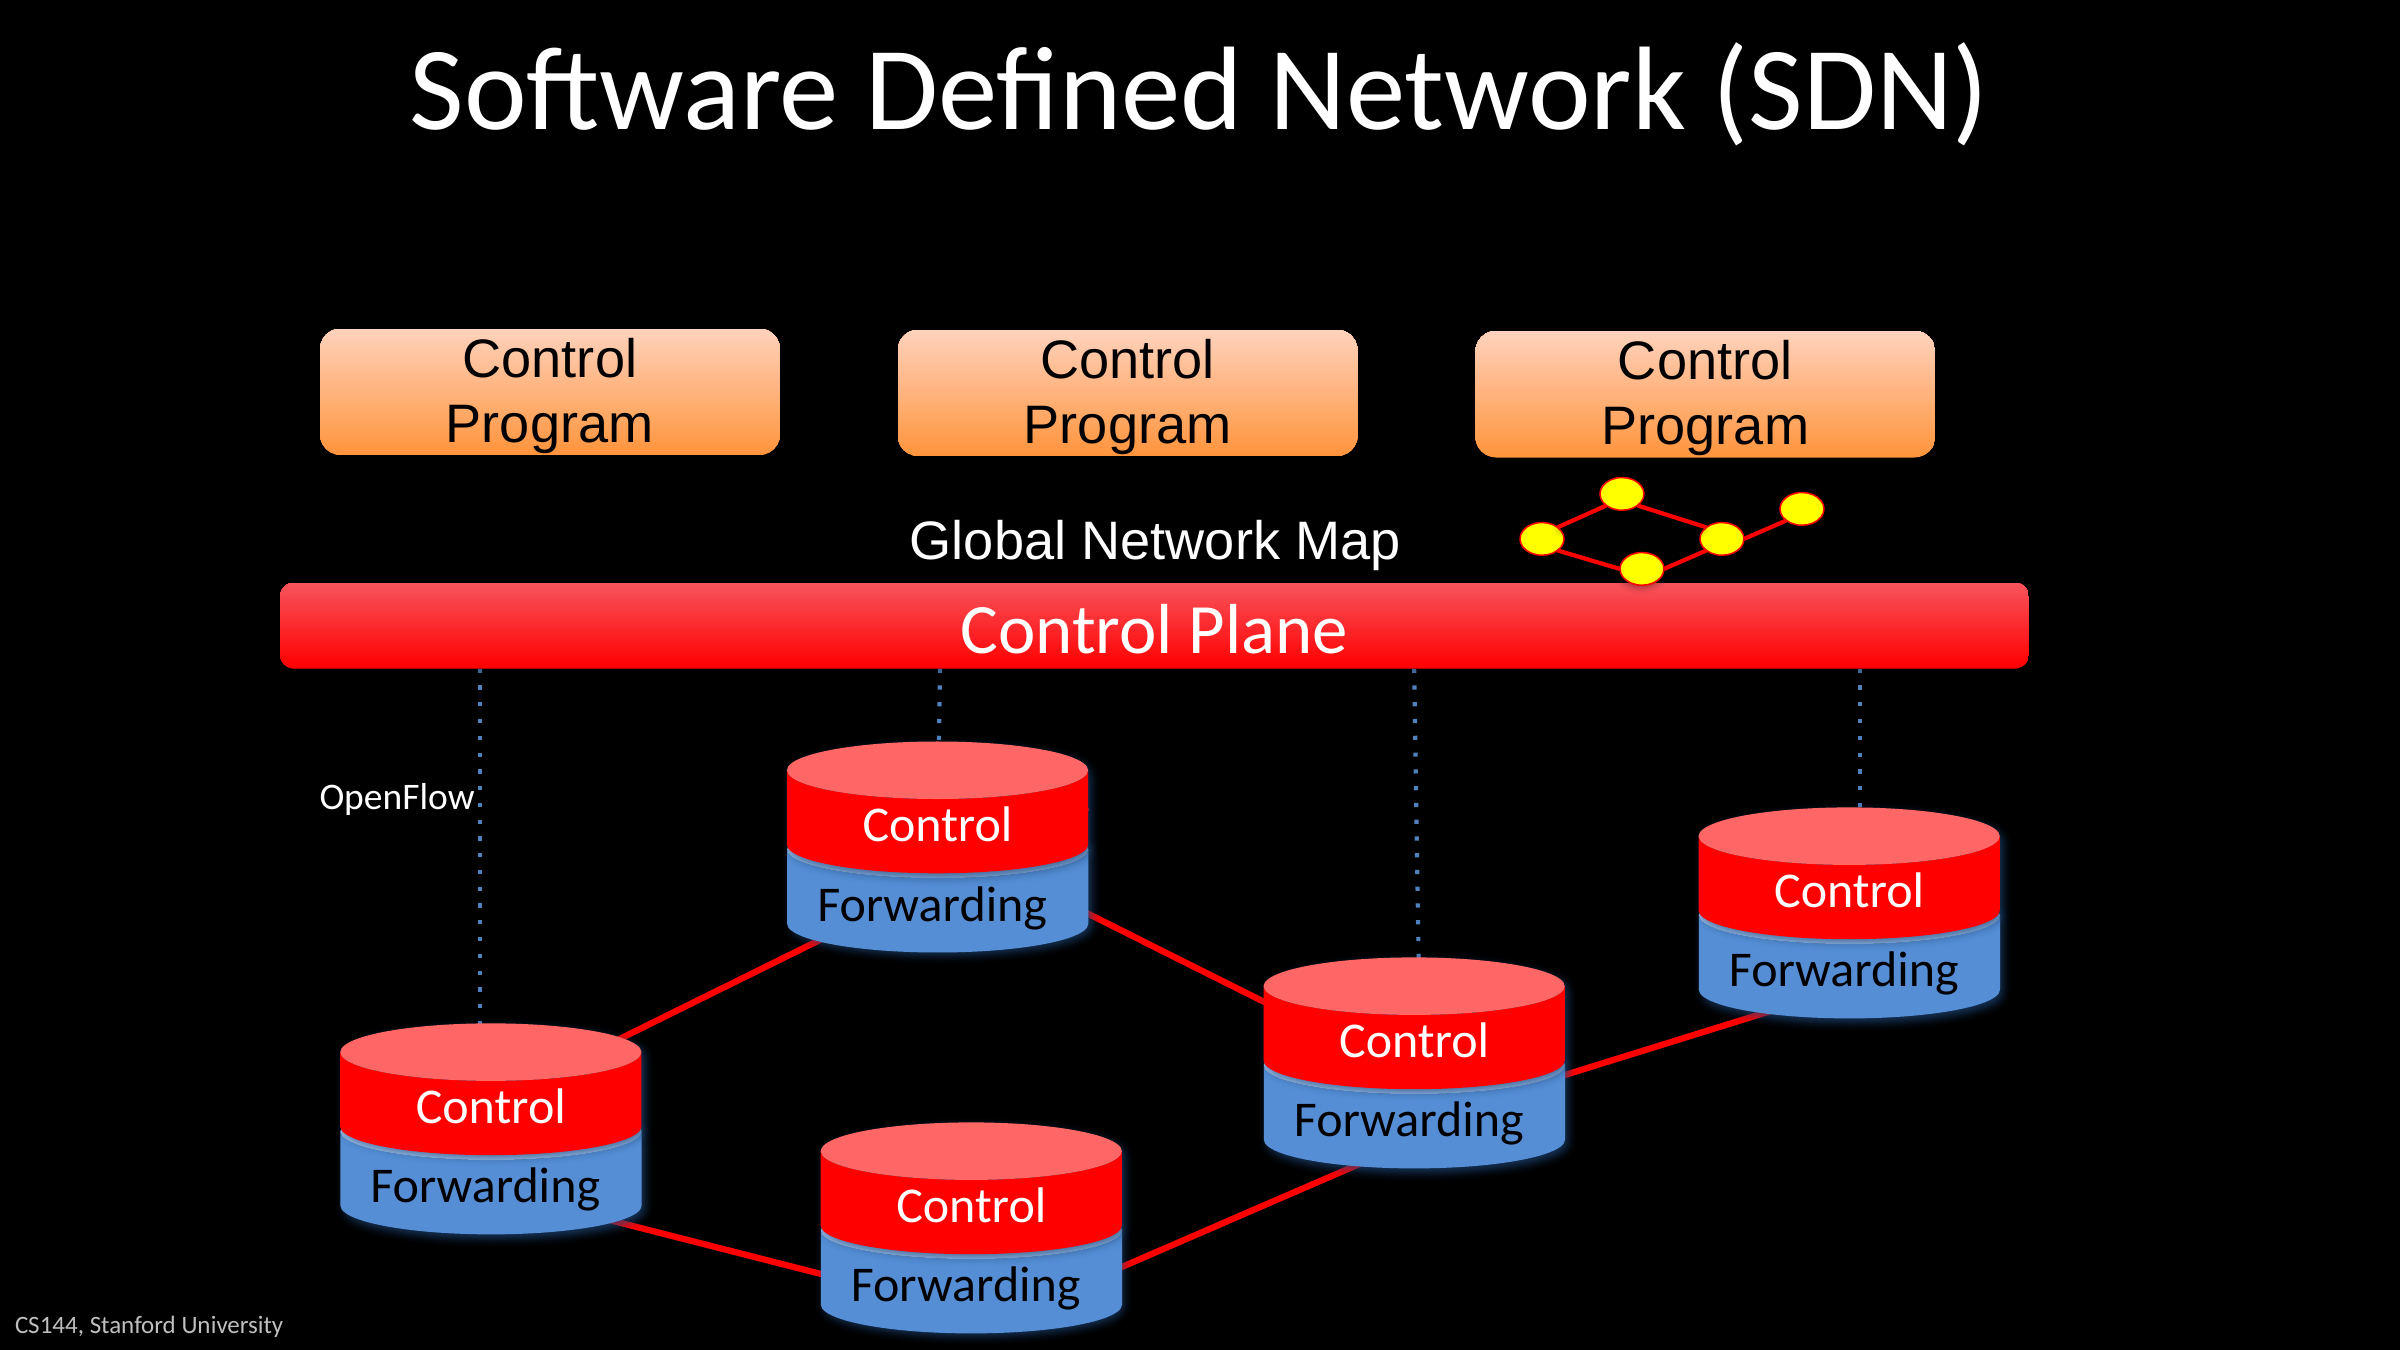

# Software Defined Network (SDN)

Control
Program
Control
Program
Control
Program

Global Network Map
Control Plane

Control

Control

Control

Control

Control

OpenFlow
Packet
Forwarding

Packet
Forwarding

Packet
Forwarding

Packet
Forwarding

Packet
Forwarding